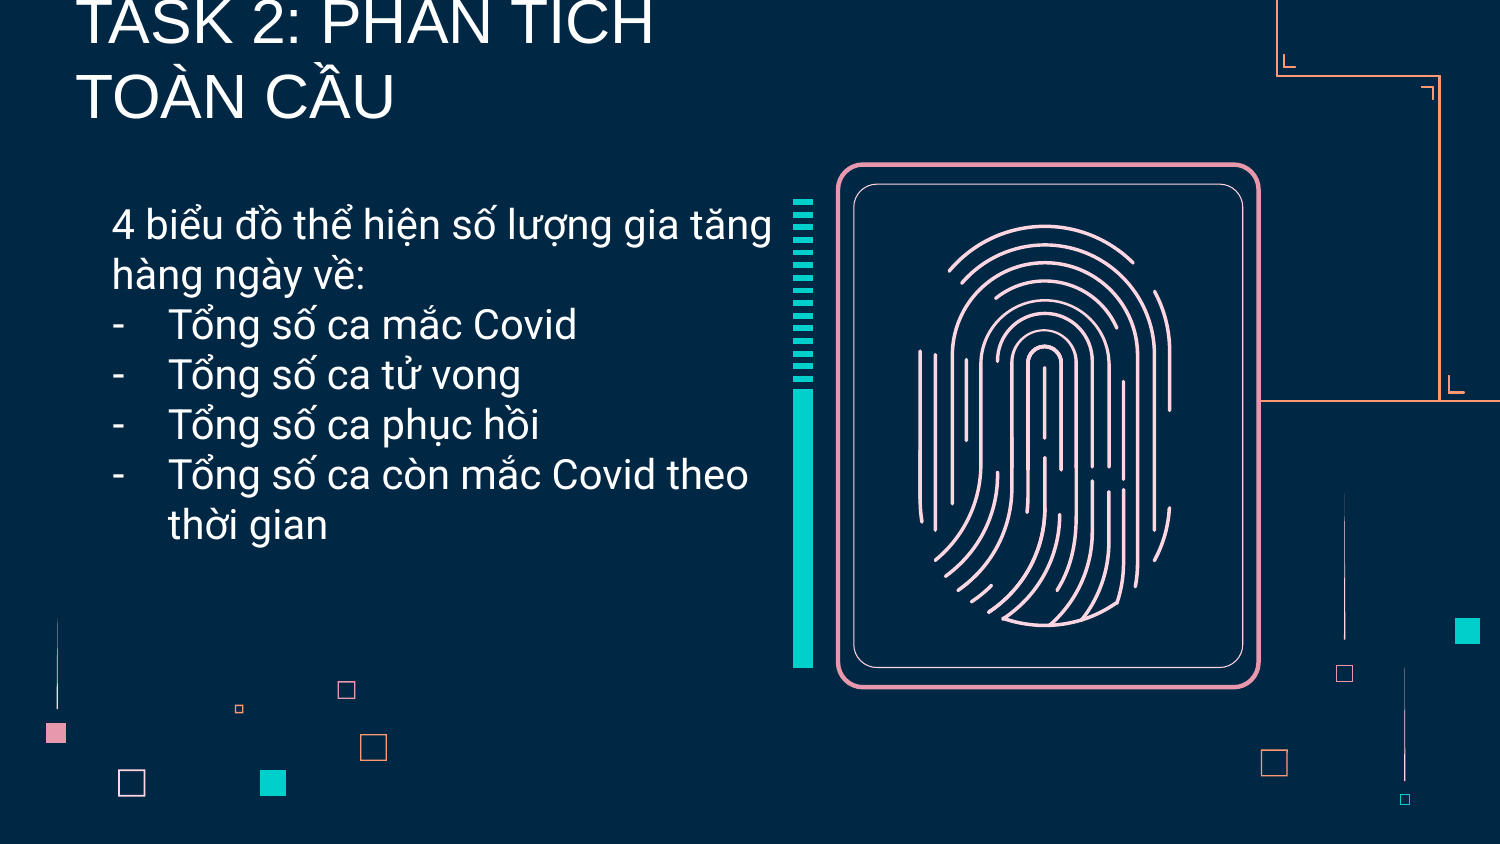

# TASK 2: PHÂN TÍCH TOÀN CẦU

4 biểu đồ thể hiện số lượng gia tăng hàng ngày về:
Tổng số ca mắc Covid
Tổng số ca tử vong
Tổng số ca phục hồi
Tổng số ca còn mắc Covid theo thời gian